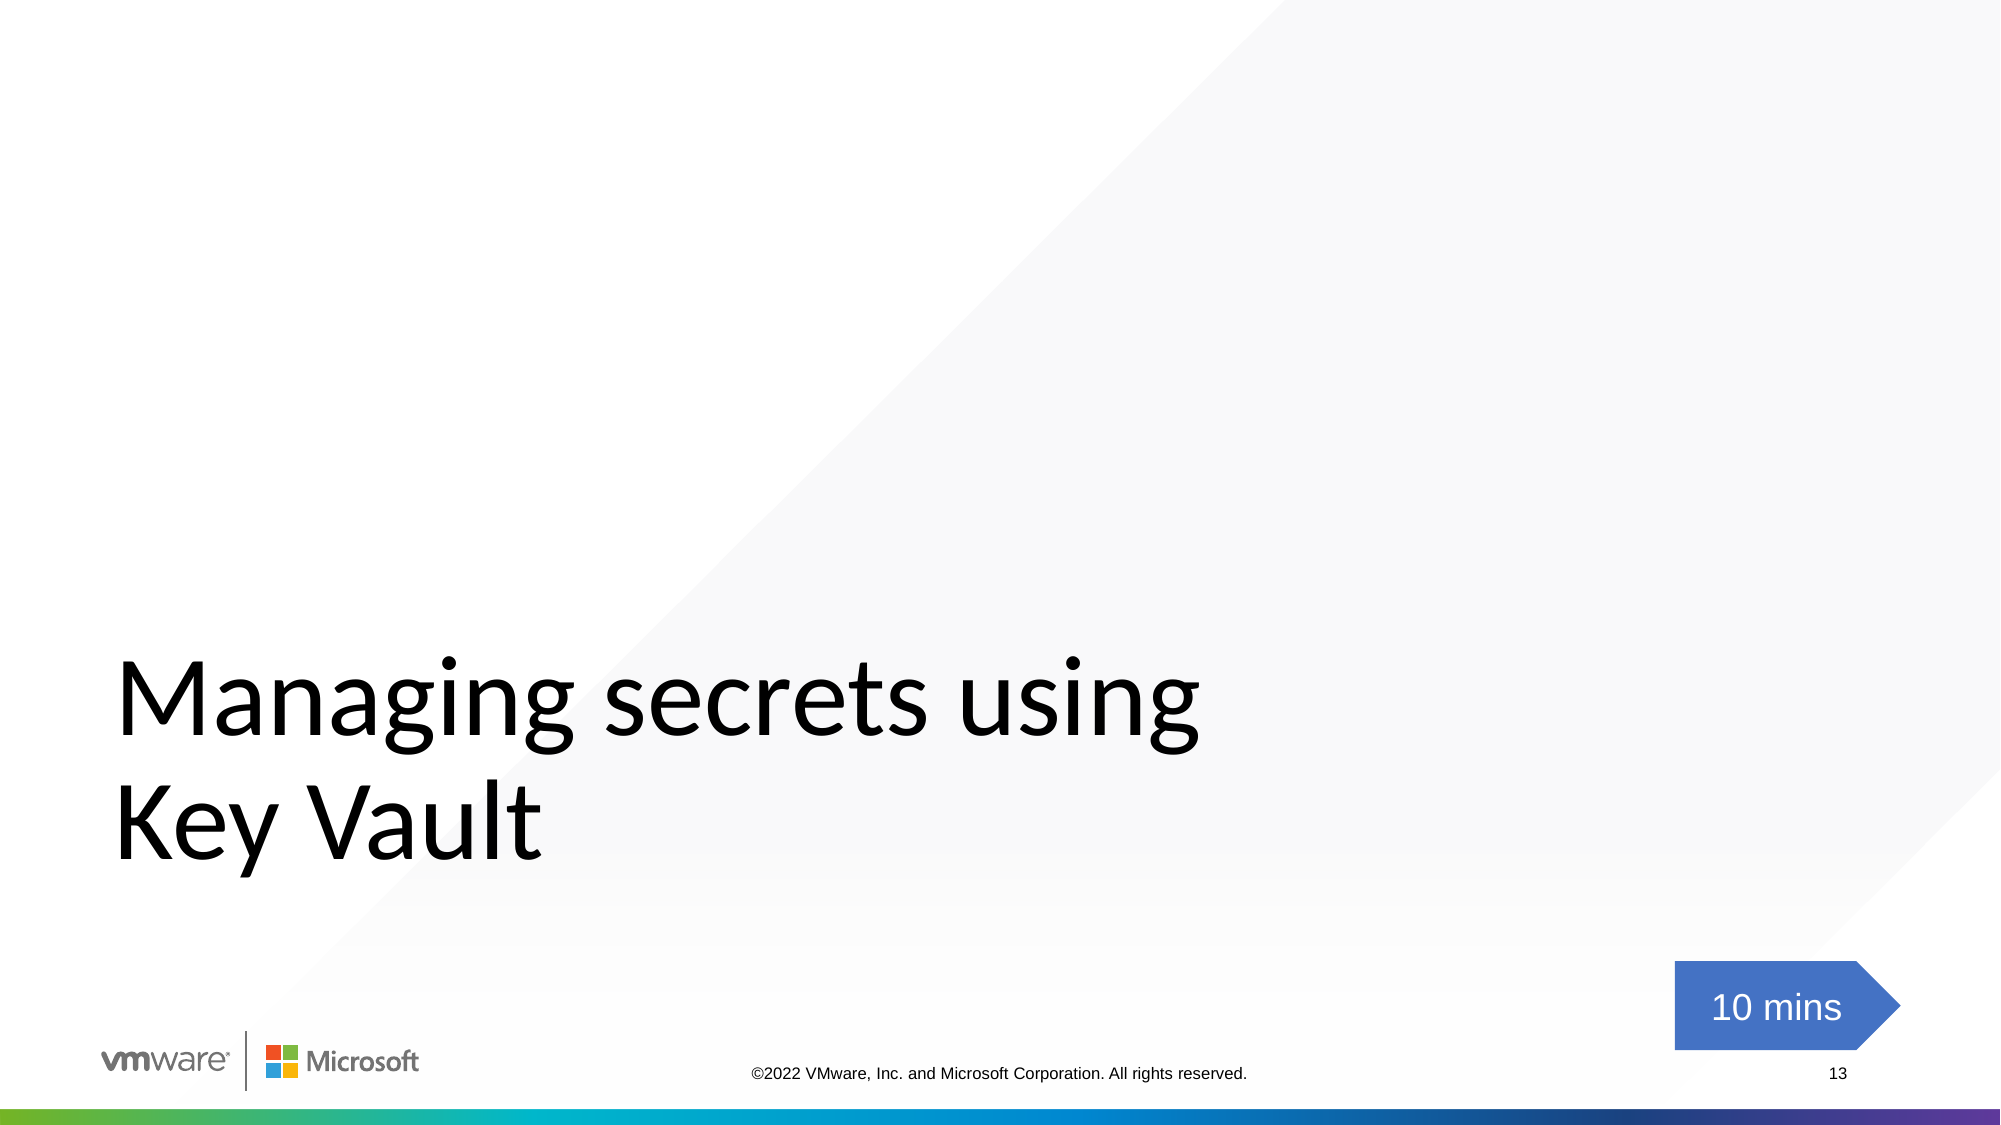

# Managing secrets using Key Vault
10 mins
©2022 VMware, Inc. and Microsoft Corporation. All rights reserved.
13